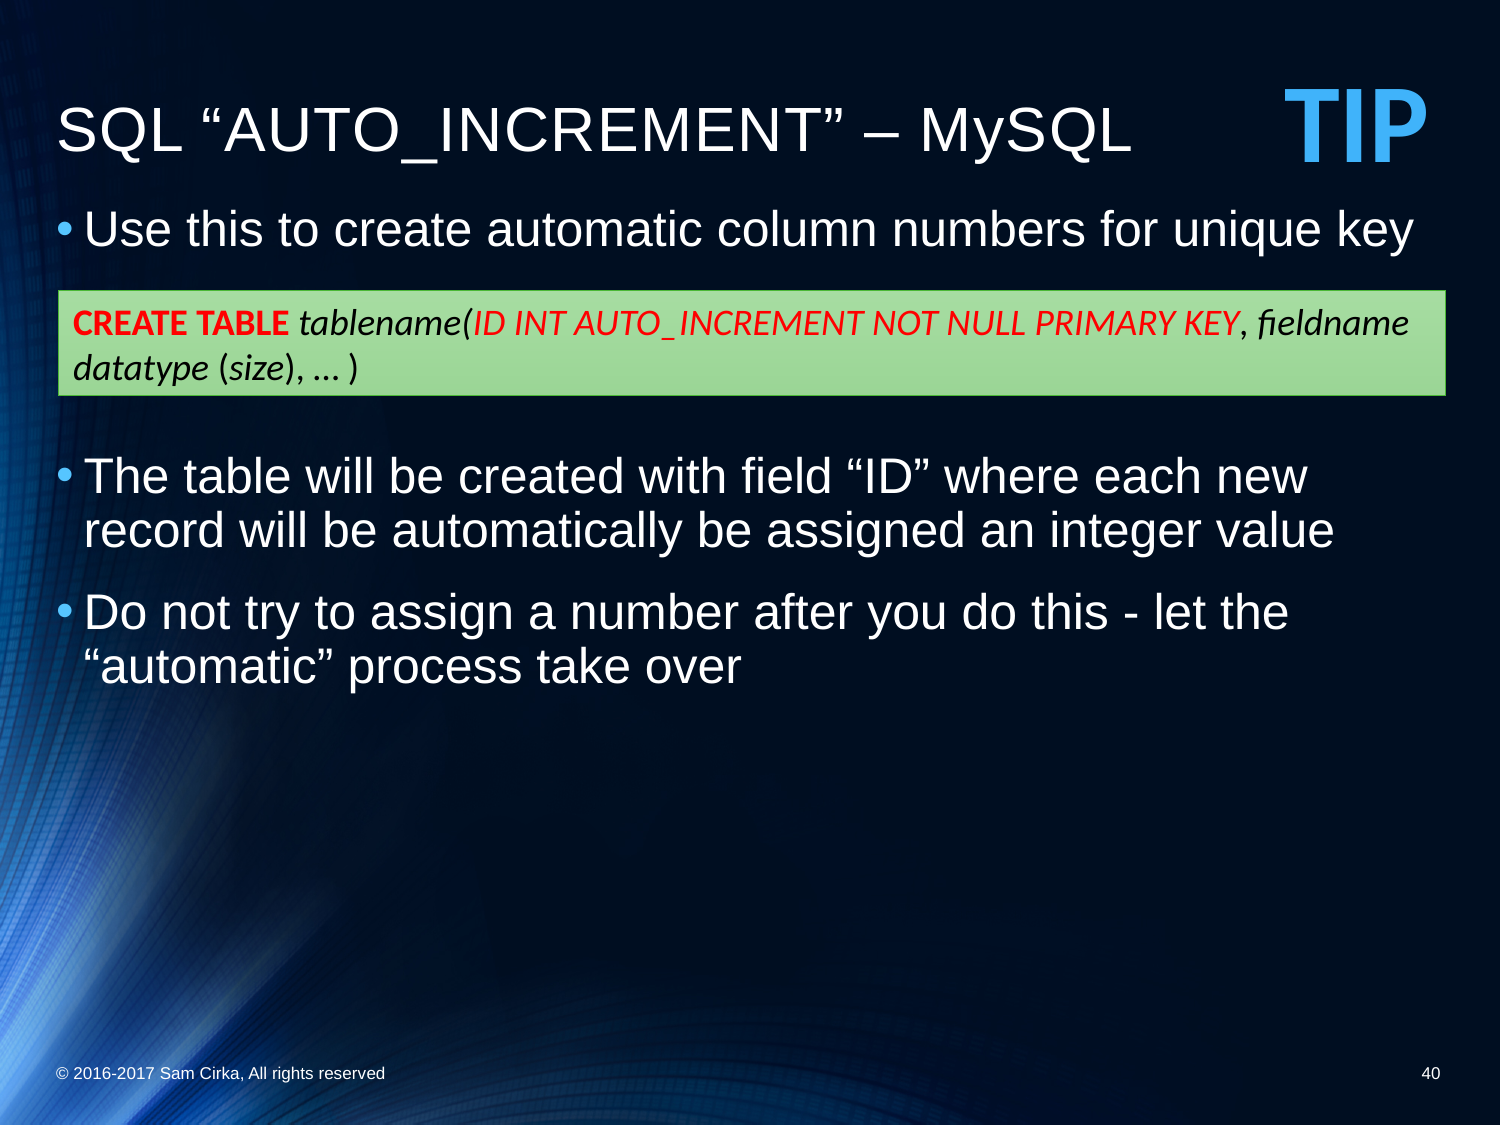

Tip
# SQL “AUTO_INCREMENT” – MySQL
Use this to create automatic column numbers for unique key

The table will be created with field “ID” where each new record will be automatically be assigned an integer value
Do not try to assign a number after you do this - let the “automatic” process take over

CREATE TABLE tablename(ID INT AUTO_INCREMENT NOT NULL PRIMARY KEY, fieldname datatype (size), … )
© 2016-2017 Sam Cirka, All rights reserved
40